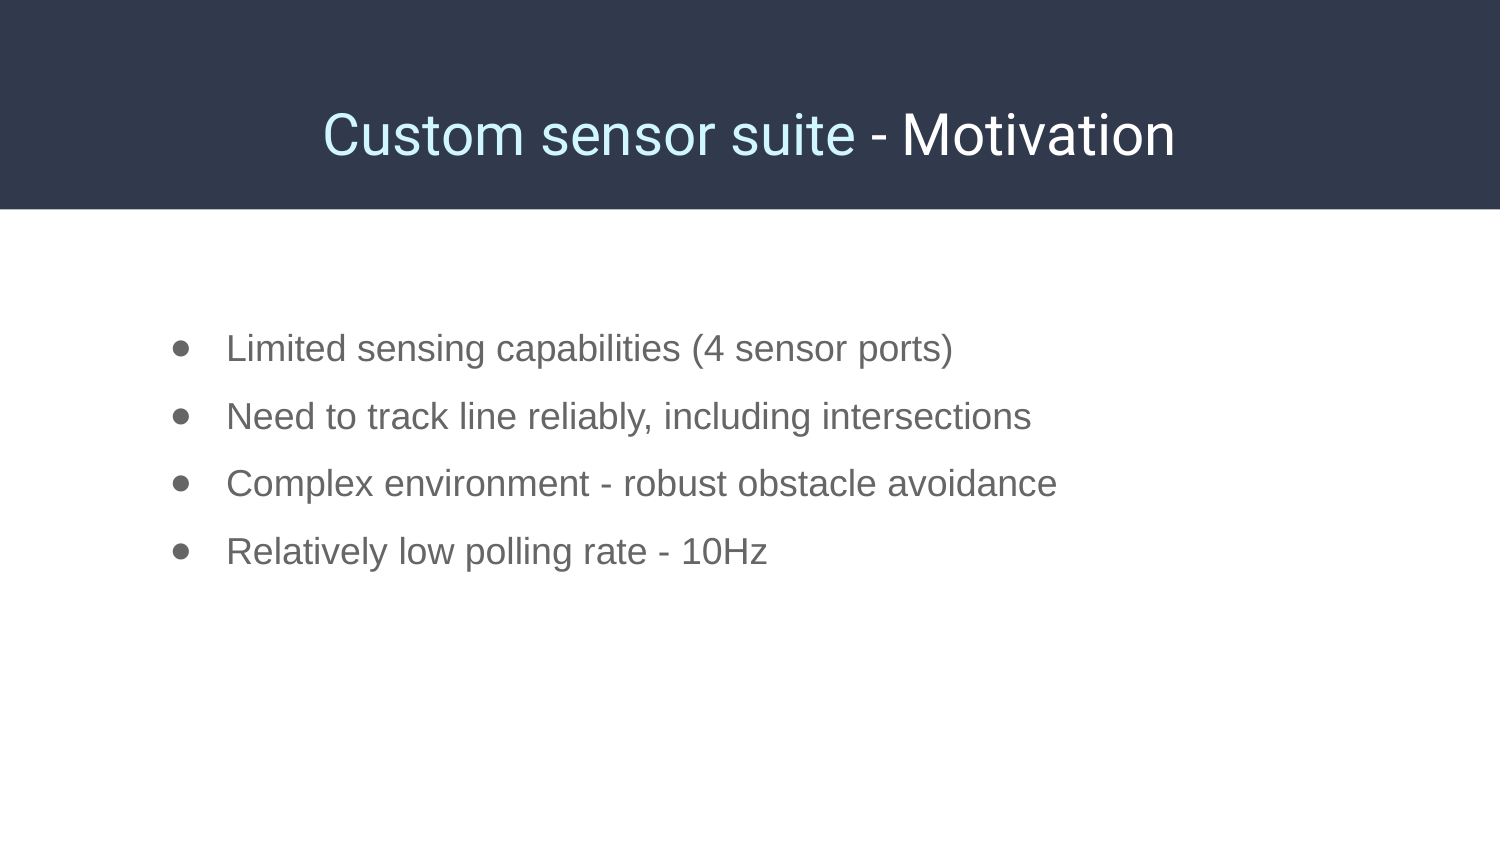

# Custom sensor suite - Motivation
Limited sensing capabilities (4 sensor ports)
Need to track line reliably, including intersections
Complex environment - robust obstacle avoidance
Relatively low polling rate - 10Hz